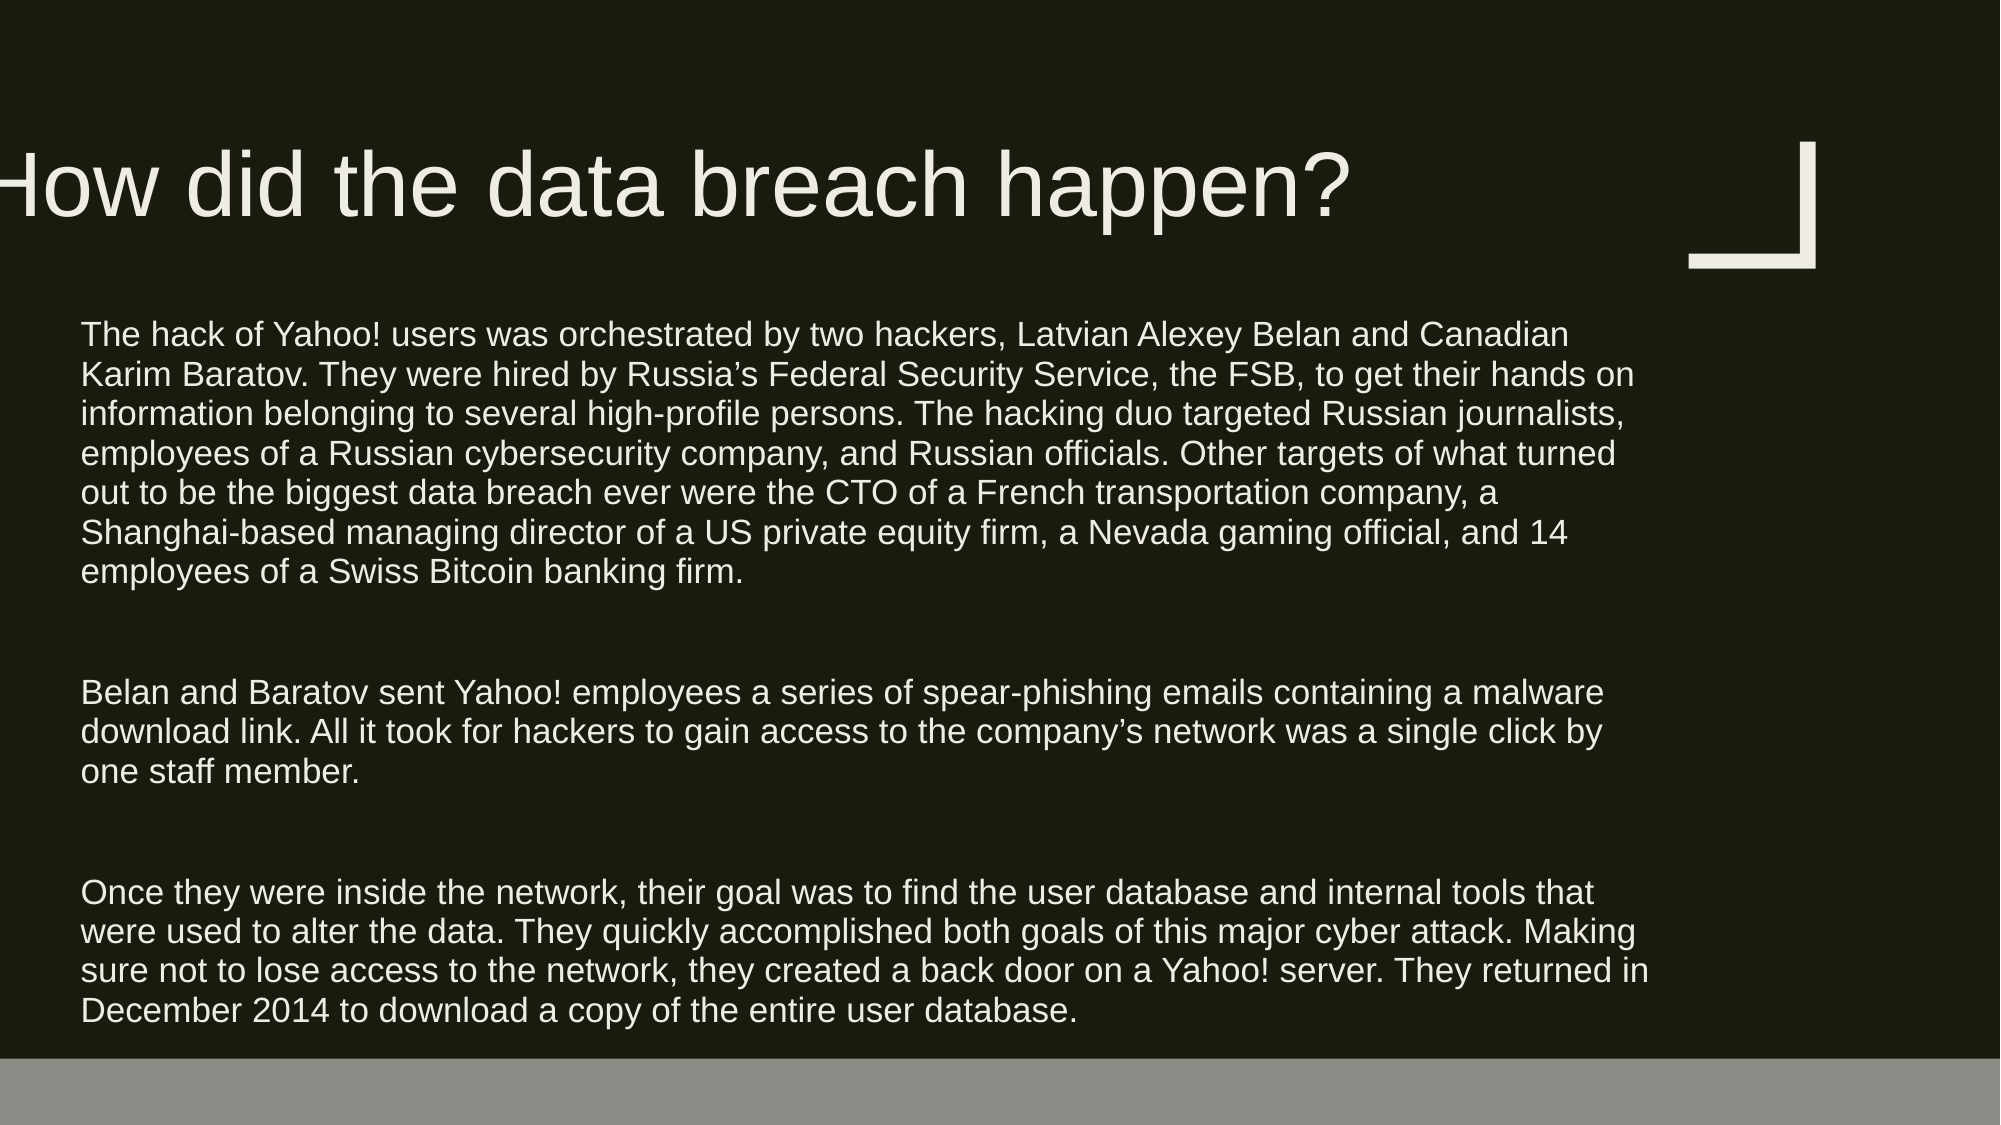

# How did the data breach happen?

The hack of Yahoo! users was orchestrated by two hackers, Latvian Alexey Belan and Canadian Karim Baratov. They were hired by Russia’s Federal Security Service, the FSB, to get their hands on information belonging to several high-profile persons. The hacking duo targeted Russian journalists, employees of a Russian cybersecurity company, and Russian officials. Other targets of what turned out to be the biggest data breach ever were the CTO of a French transportation company, a Shanghai-based managing director of a US private equity firm, a Nevada gaming official, and 14 employees of a Swiss Bitcoin banking firm.

Belan and Baratov sent Yahoo! employees a series of spear-phishing emails containing a malware download link. All it took for hackers to gain access to the company’s network was a single click by one staff member.

Once they were inside the network, their goal was to find the user database and internal tools that were used to alter the data. They quickly accomplished both goals of this major cyber attack. Making sure not to lose access to the network, they created a back door on a Yahoo! server. They returned in December 2014 to download a copy of the entire user database.